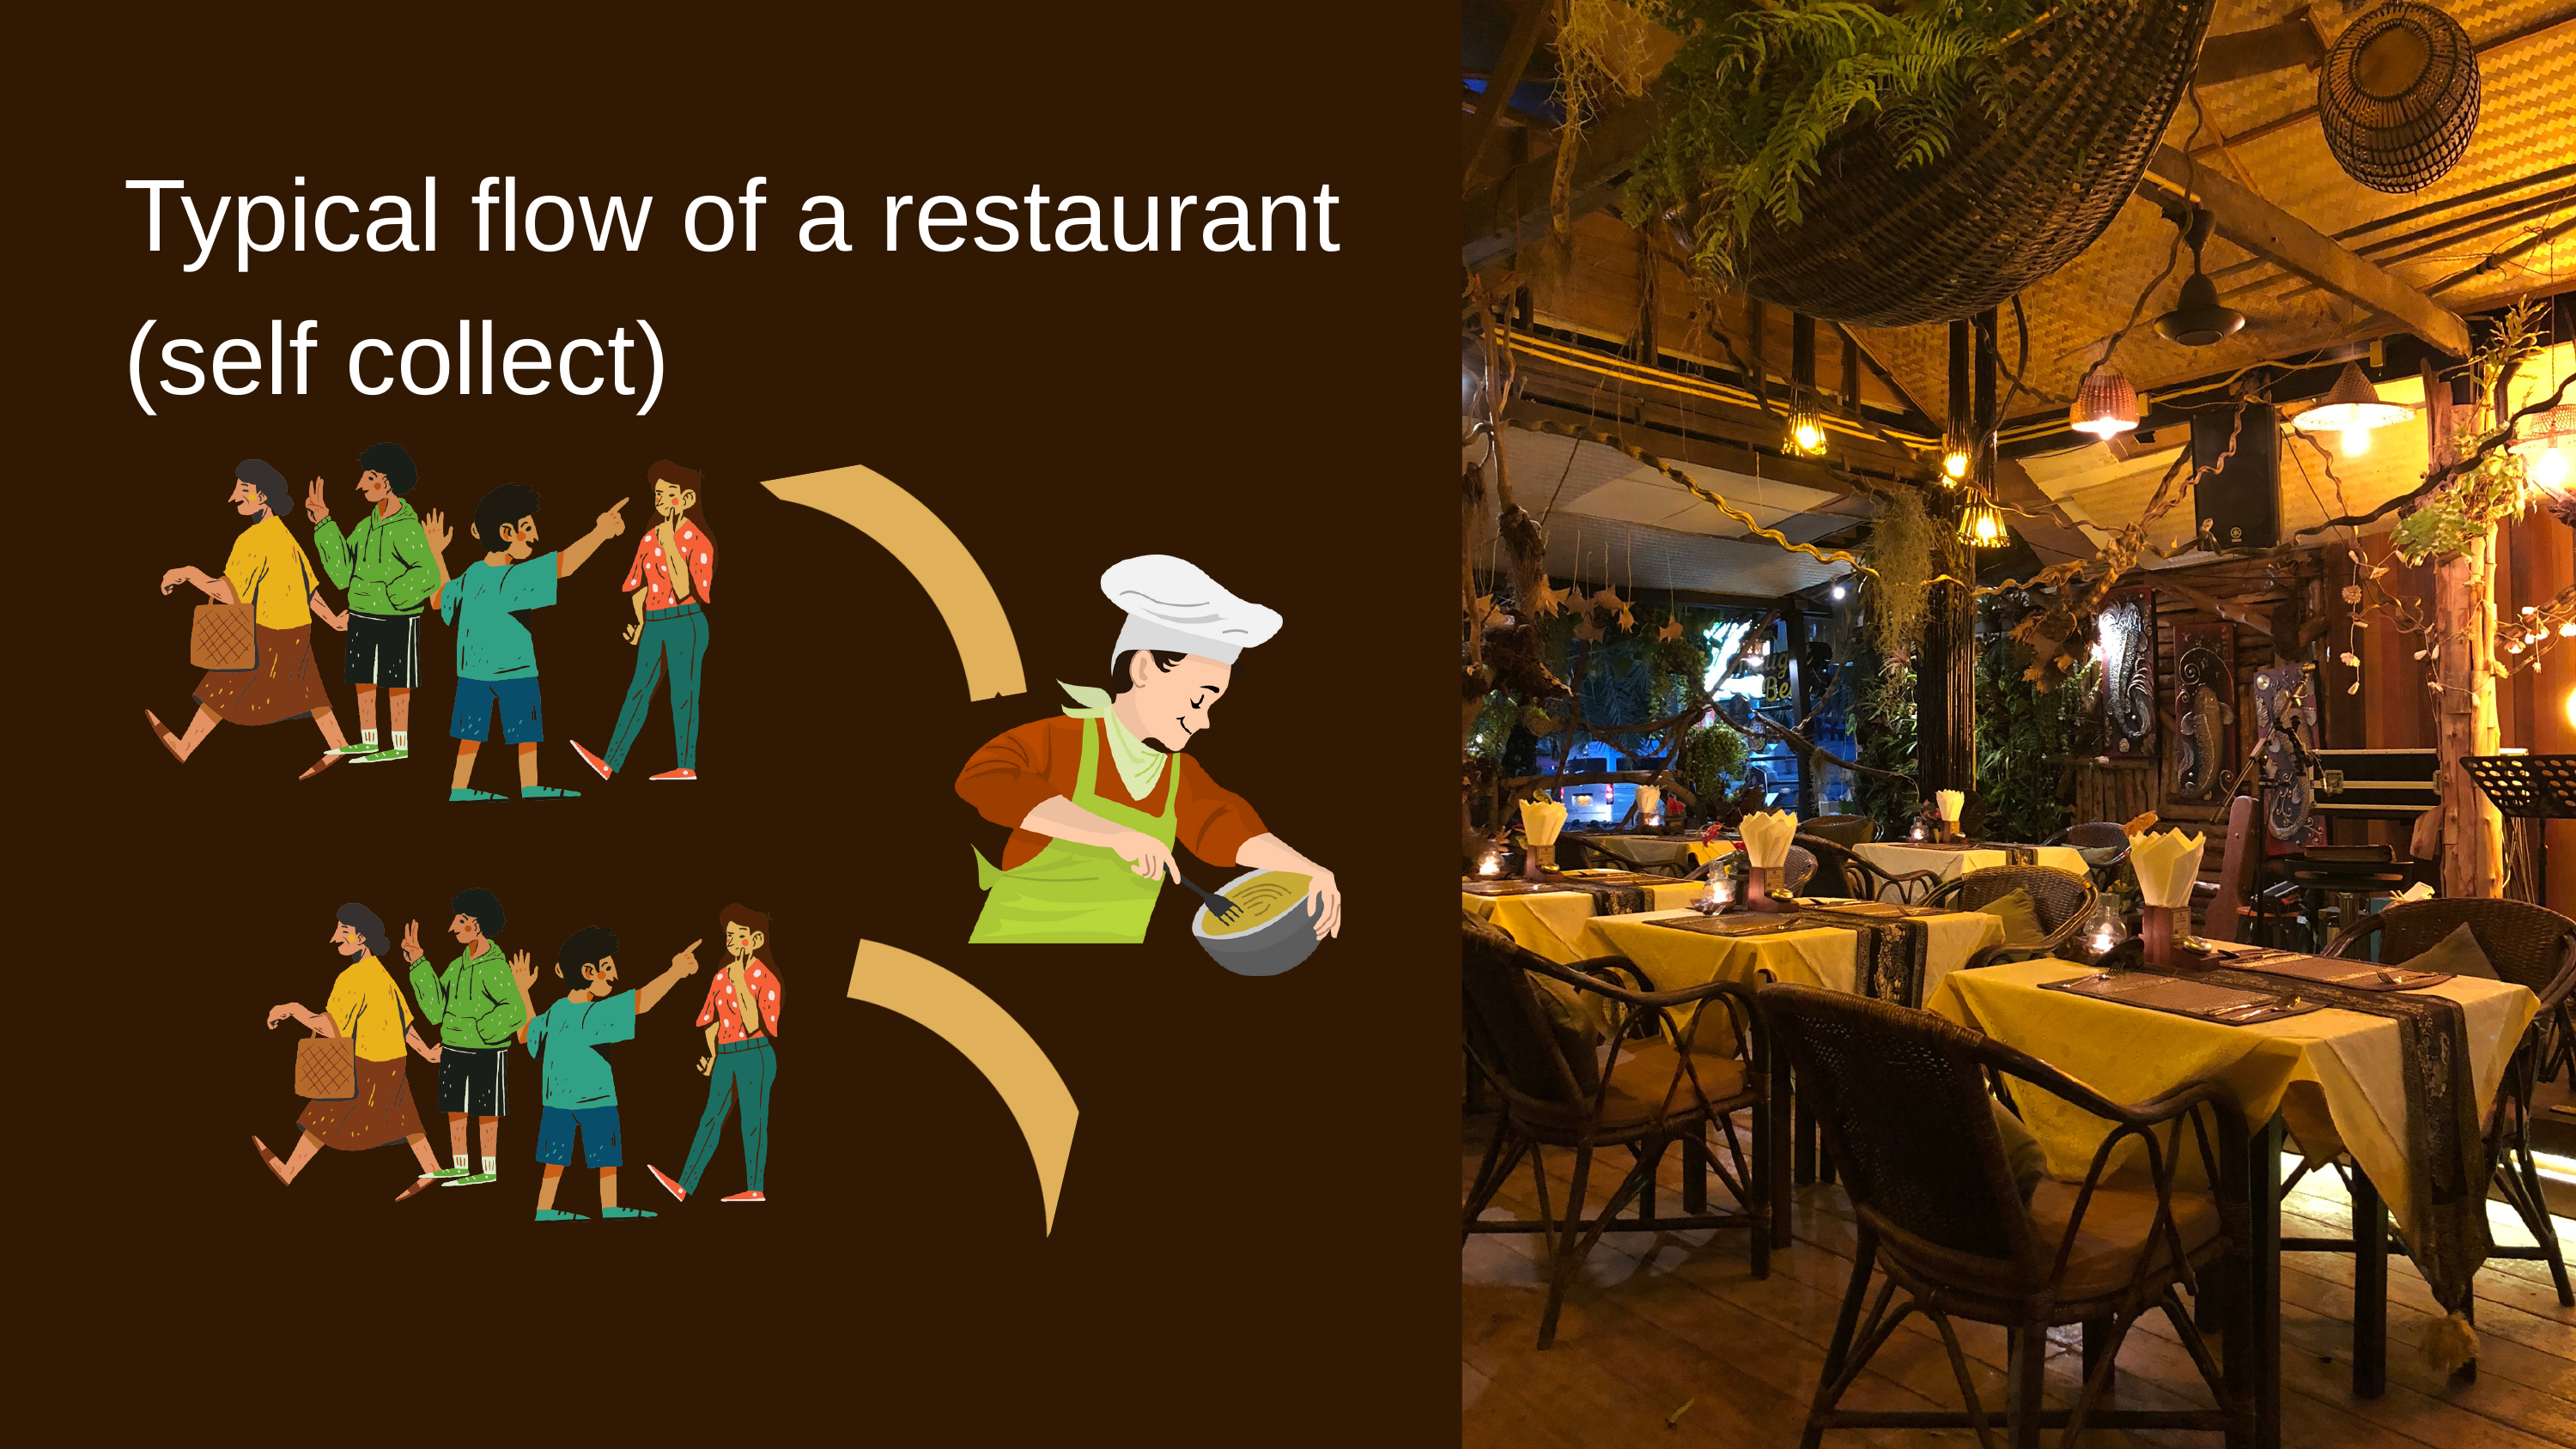

Typical flow of a restaurant (self collect)